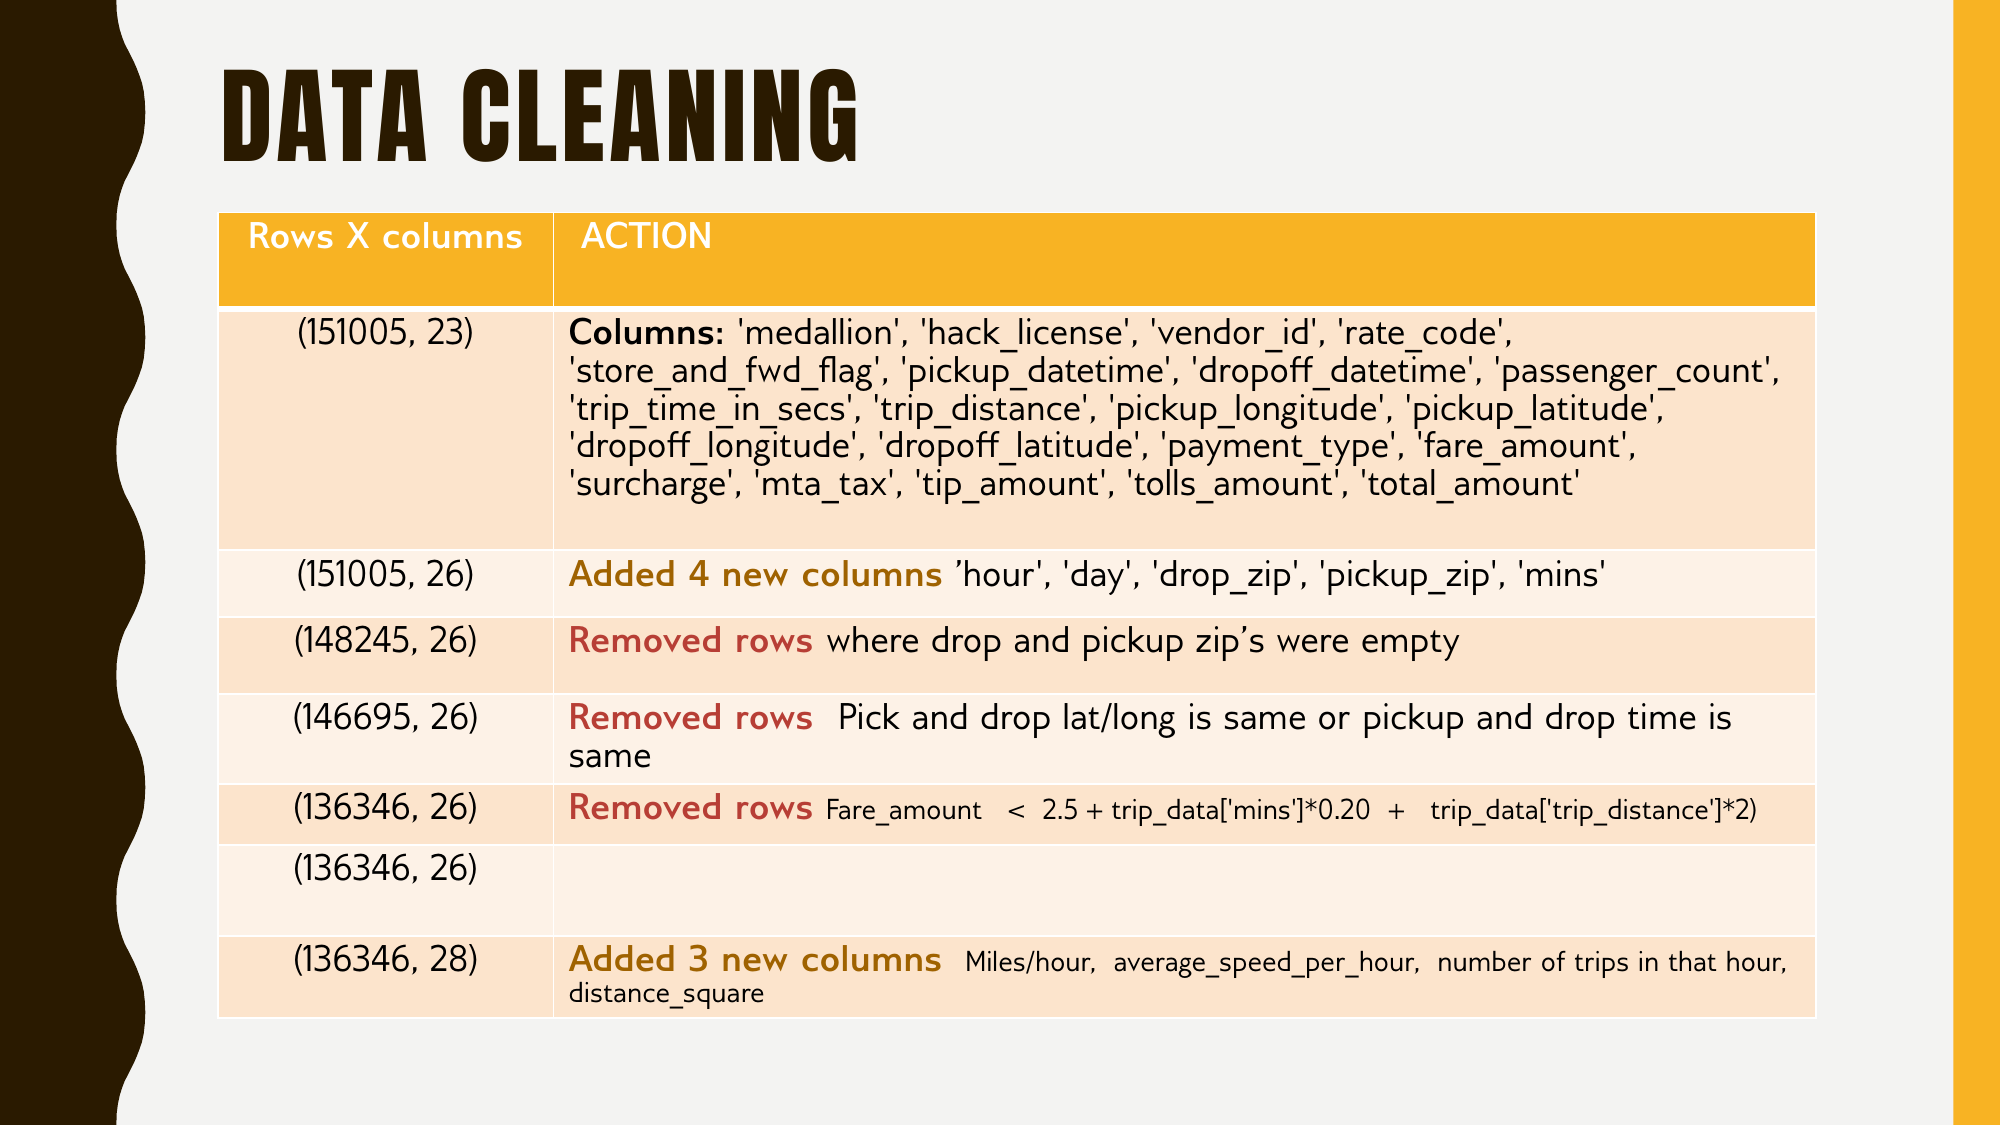

# DATA CLEANING
| Rows X columns | ACTION |
| --- | --- |
| (151005, 23) | Columns: 'medallion', 'hack\_license', 'vendor\_id', 'rate\_code', 'store\_and\_fwd\_flag', 'pickup\_datetime', 'dropoff\_datetime', 'passenger\_count', 'trip\_time\_in\_secs', 'trip\_distance', 'pickup\_longitude', 'pickup\_latitude', 'dropoff\_longitude', 'dropoff\_latitude', 'payment\_type', 'fare\_amount', 'surcharge', 'mta\_tax', 'tip\_amount', 'tolls\_amount', 'total\_amount' |
| (151005, 26) | Added 4 new columns ’hour', 'day', 'drop\_zip', 'pickup\_zip', 'mins' |
| (148245, 26) | Removed rows where drop and pickup zip’s were empty |
| (146695, 26) | Removed rows Pick and drop lat/long is same or pickup and drop time is same |
| (136346, 26) | Removed rows Fare\_amount < 2.5 + trip\_data['mins']\*0.20 + trip\_data['trip\_distance']\*2) |
| (136346, 26) |  |
| (136346, 28) | Added 3 new columns Miles/hour, average\_speed\_per\_hour, number of trips in that hour, distance\_square |